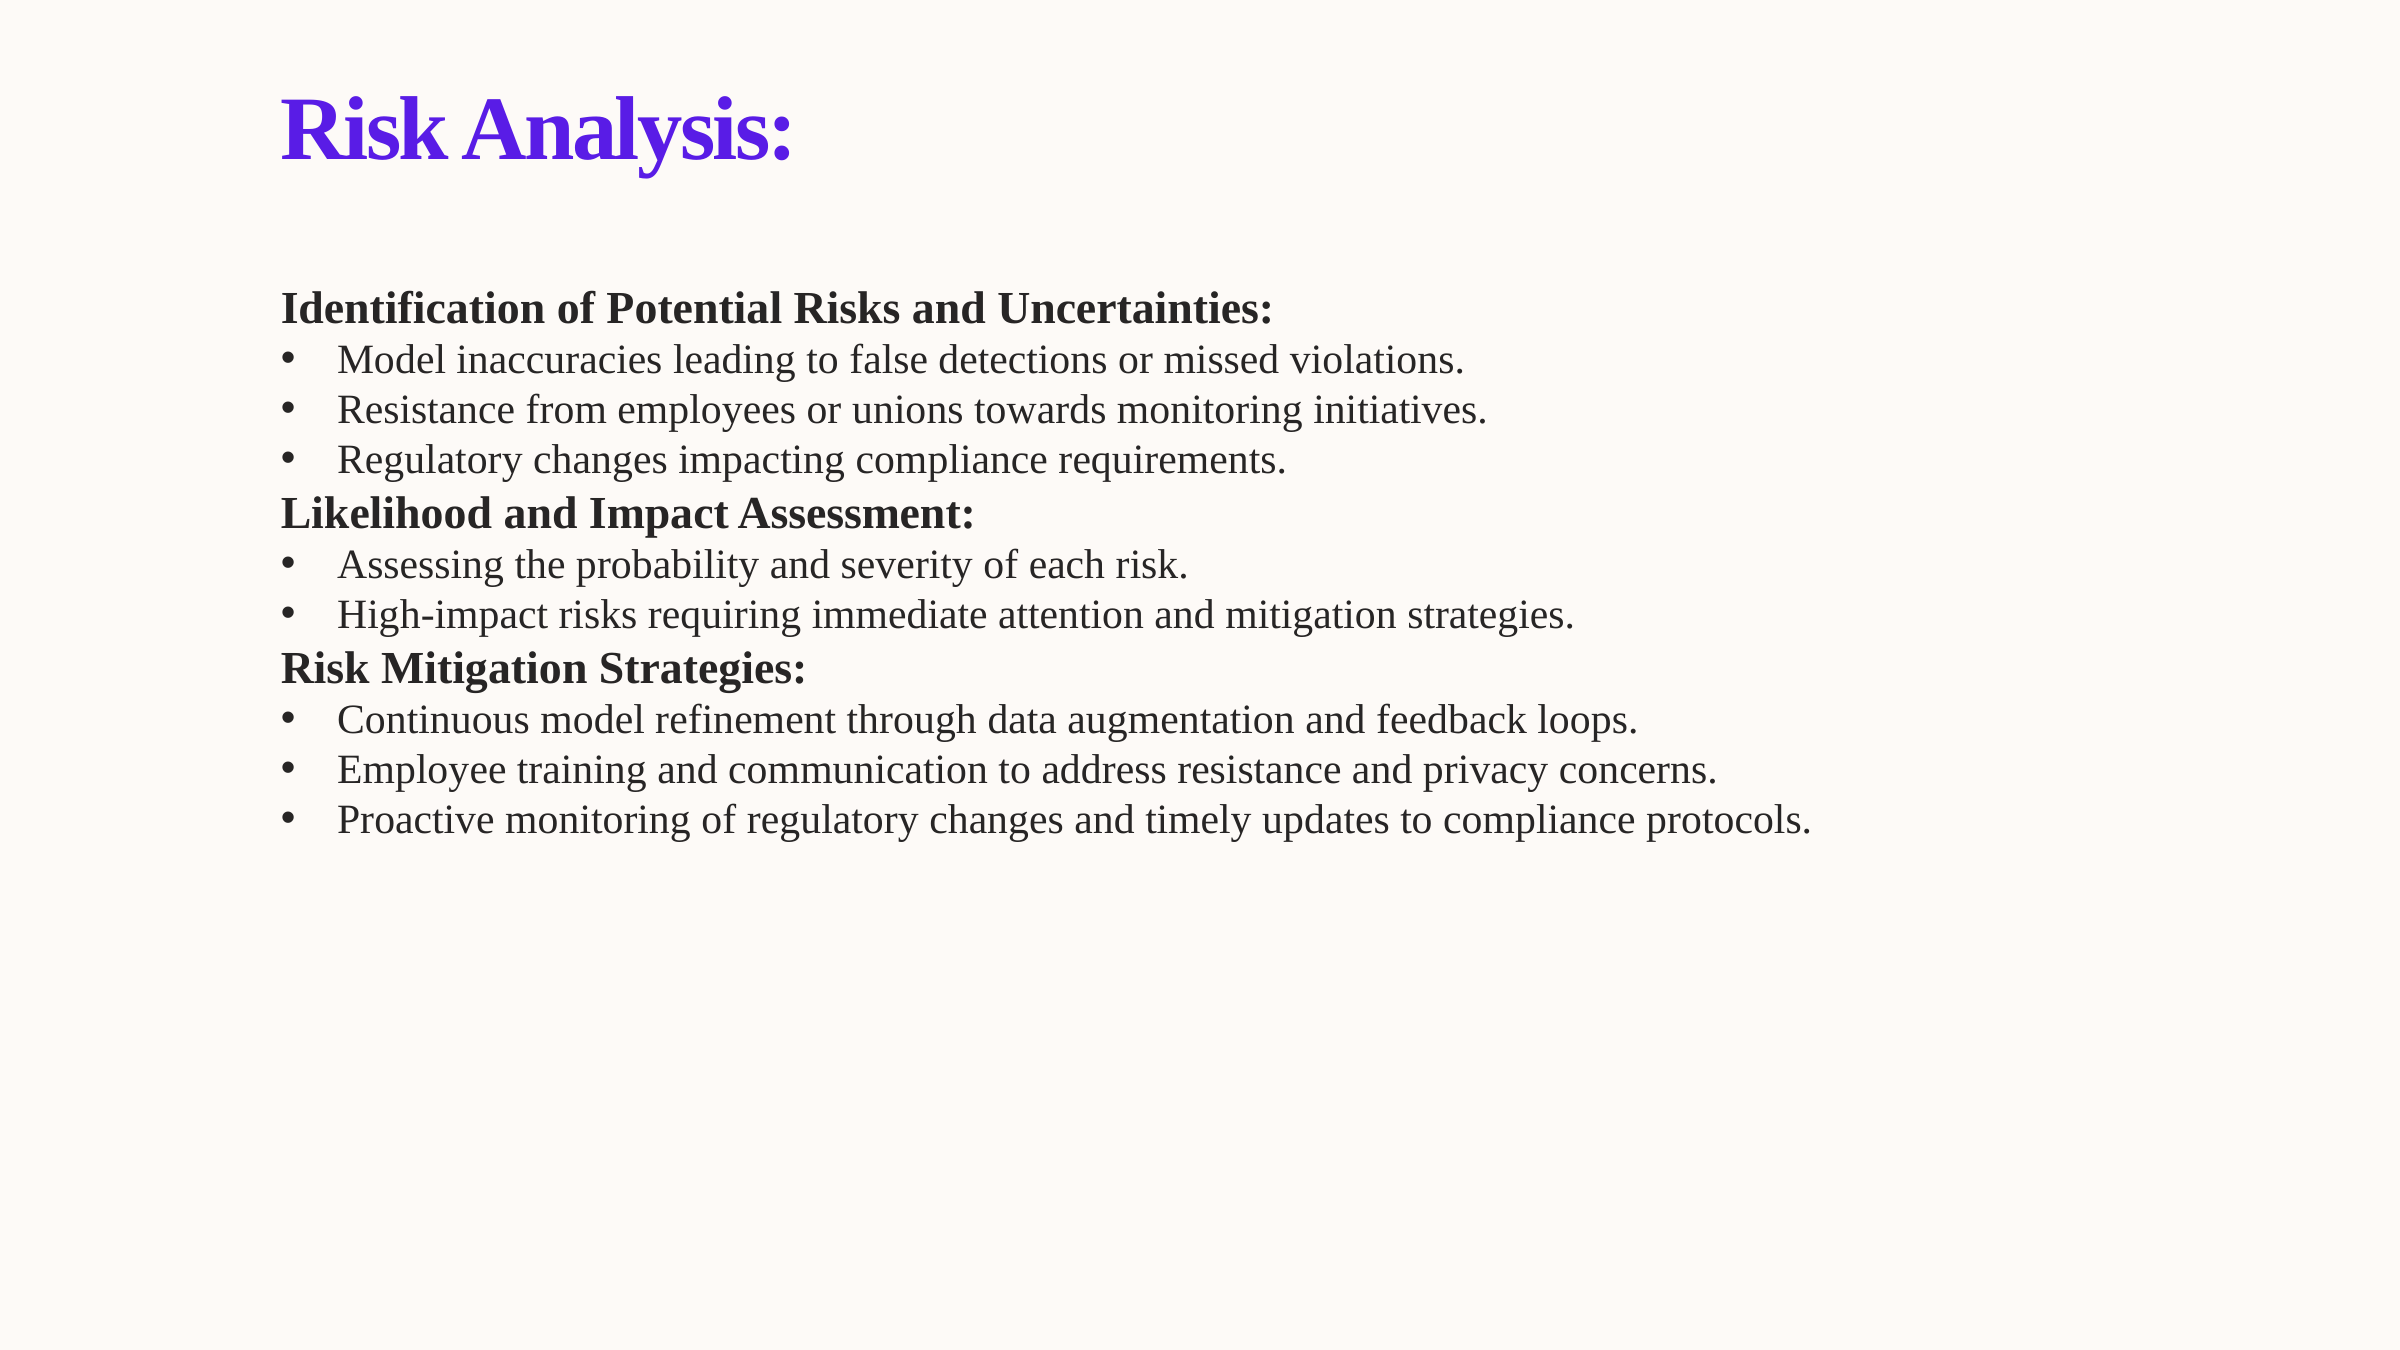

Risk Analysis:

Identification of Potential Risks and Uncertainties:
Model inaccuracies leading to false detections or missed violations.
Resistance from employees or unions towards monitoring initiatives.
Regulatory changes impacting compliance requirements.
Likelihood and Impact Assessment:
Assessing the probability and severity of each risk.
High-impact risks requiring immediate attention and mitigation strategies.
Risk Mitigation Strategies:
Continuous model refinement through data augmentation and feedback loops.
Employee training and communication to address resistance and privacy concerns.
Proactive monitoring of regulatory changes and timely updates to compliance protocols.